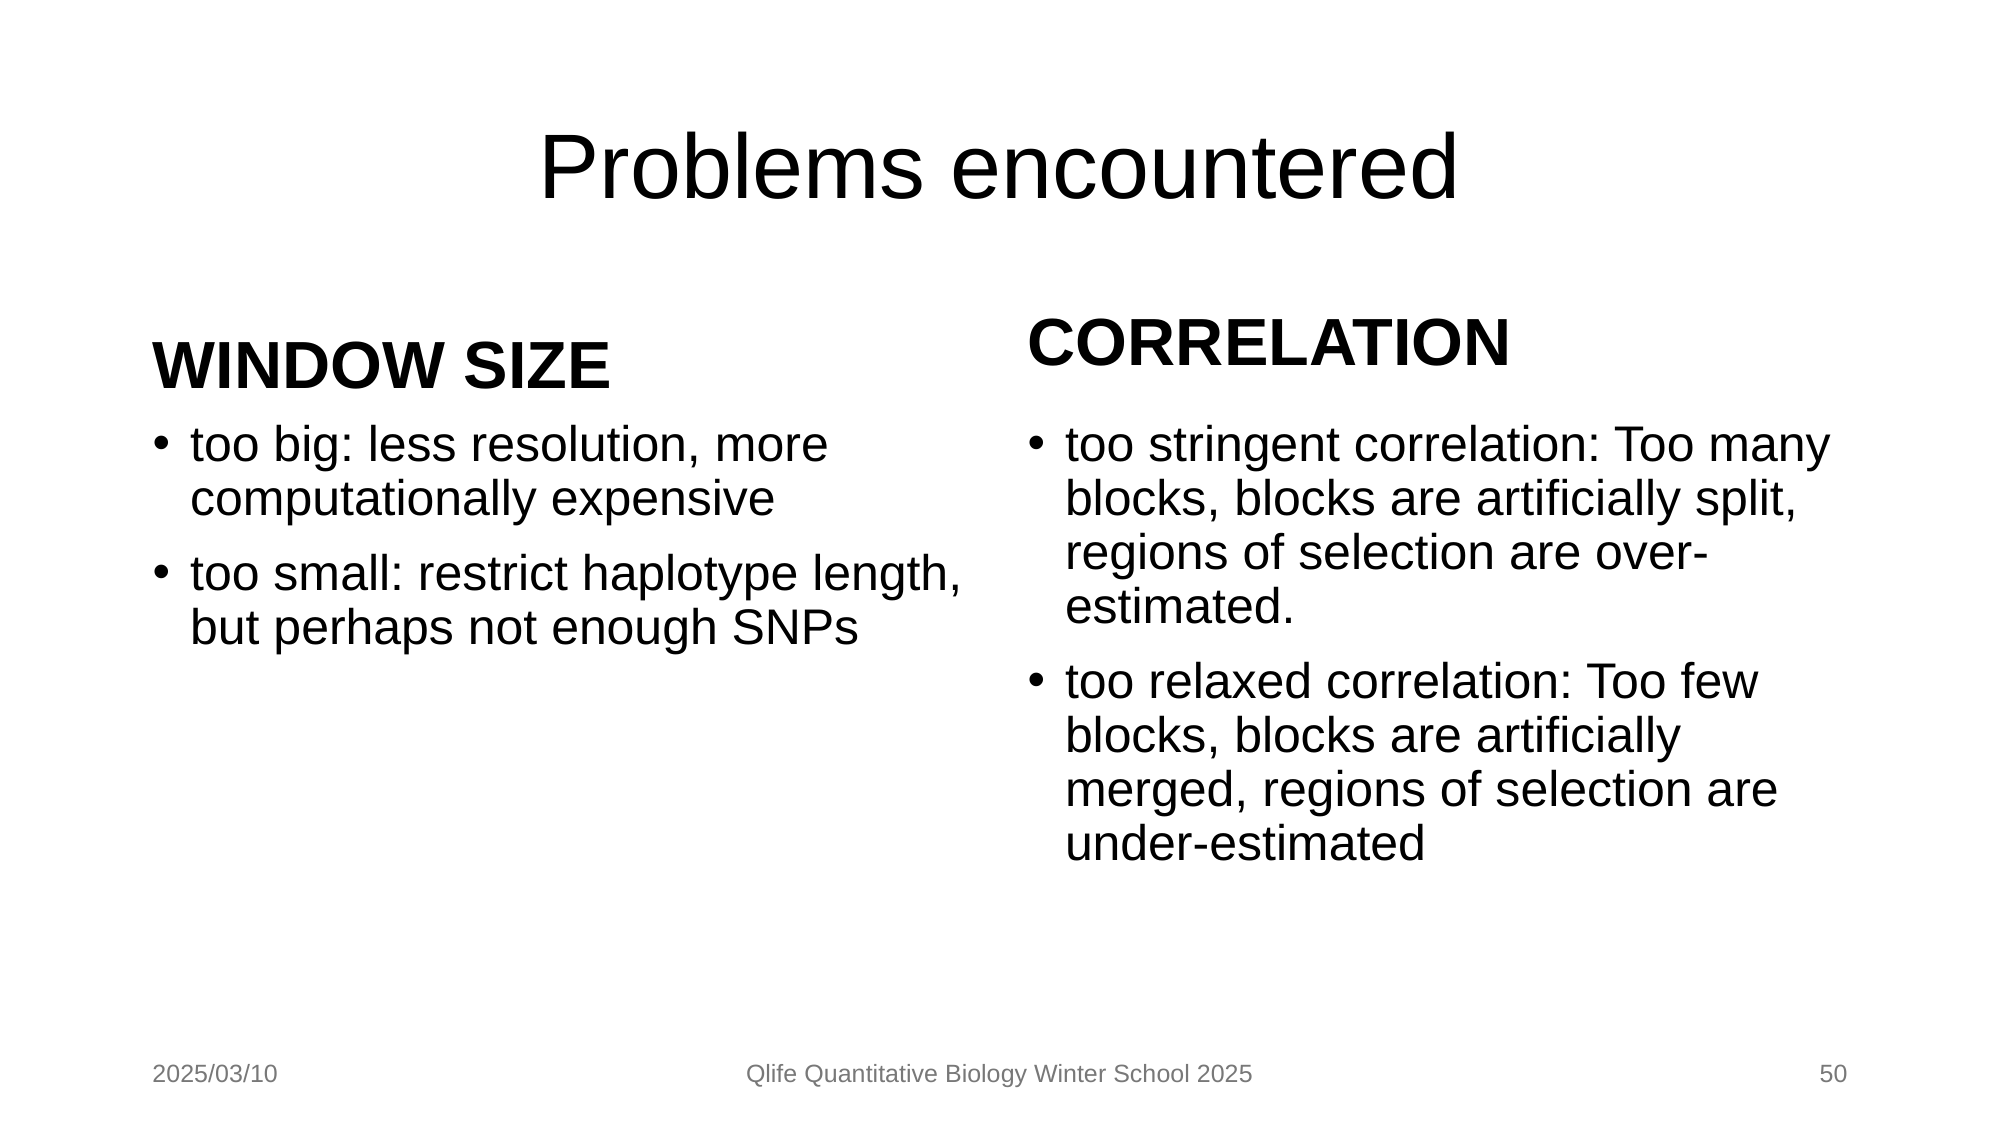

# Problems encountered
WINDOW SIZE
CORRELATION
too big: less resolution, more computationally expensive
too small: restrict haplotype length, but perhaps not enough SNPs
too stringent correlation: Too many blocks, blocks are artificially split, regions of selection are over-estimated.
too relaxed correlation: Too few blocks, blocks are artificially merged, regions of selection are under-estimated
2025/03/10
Qlife Quantitative Biology Winter School 2025
50